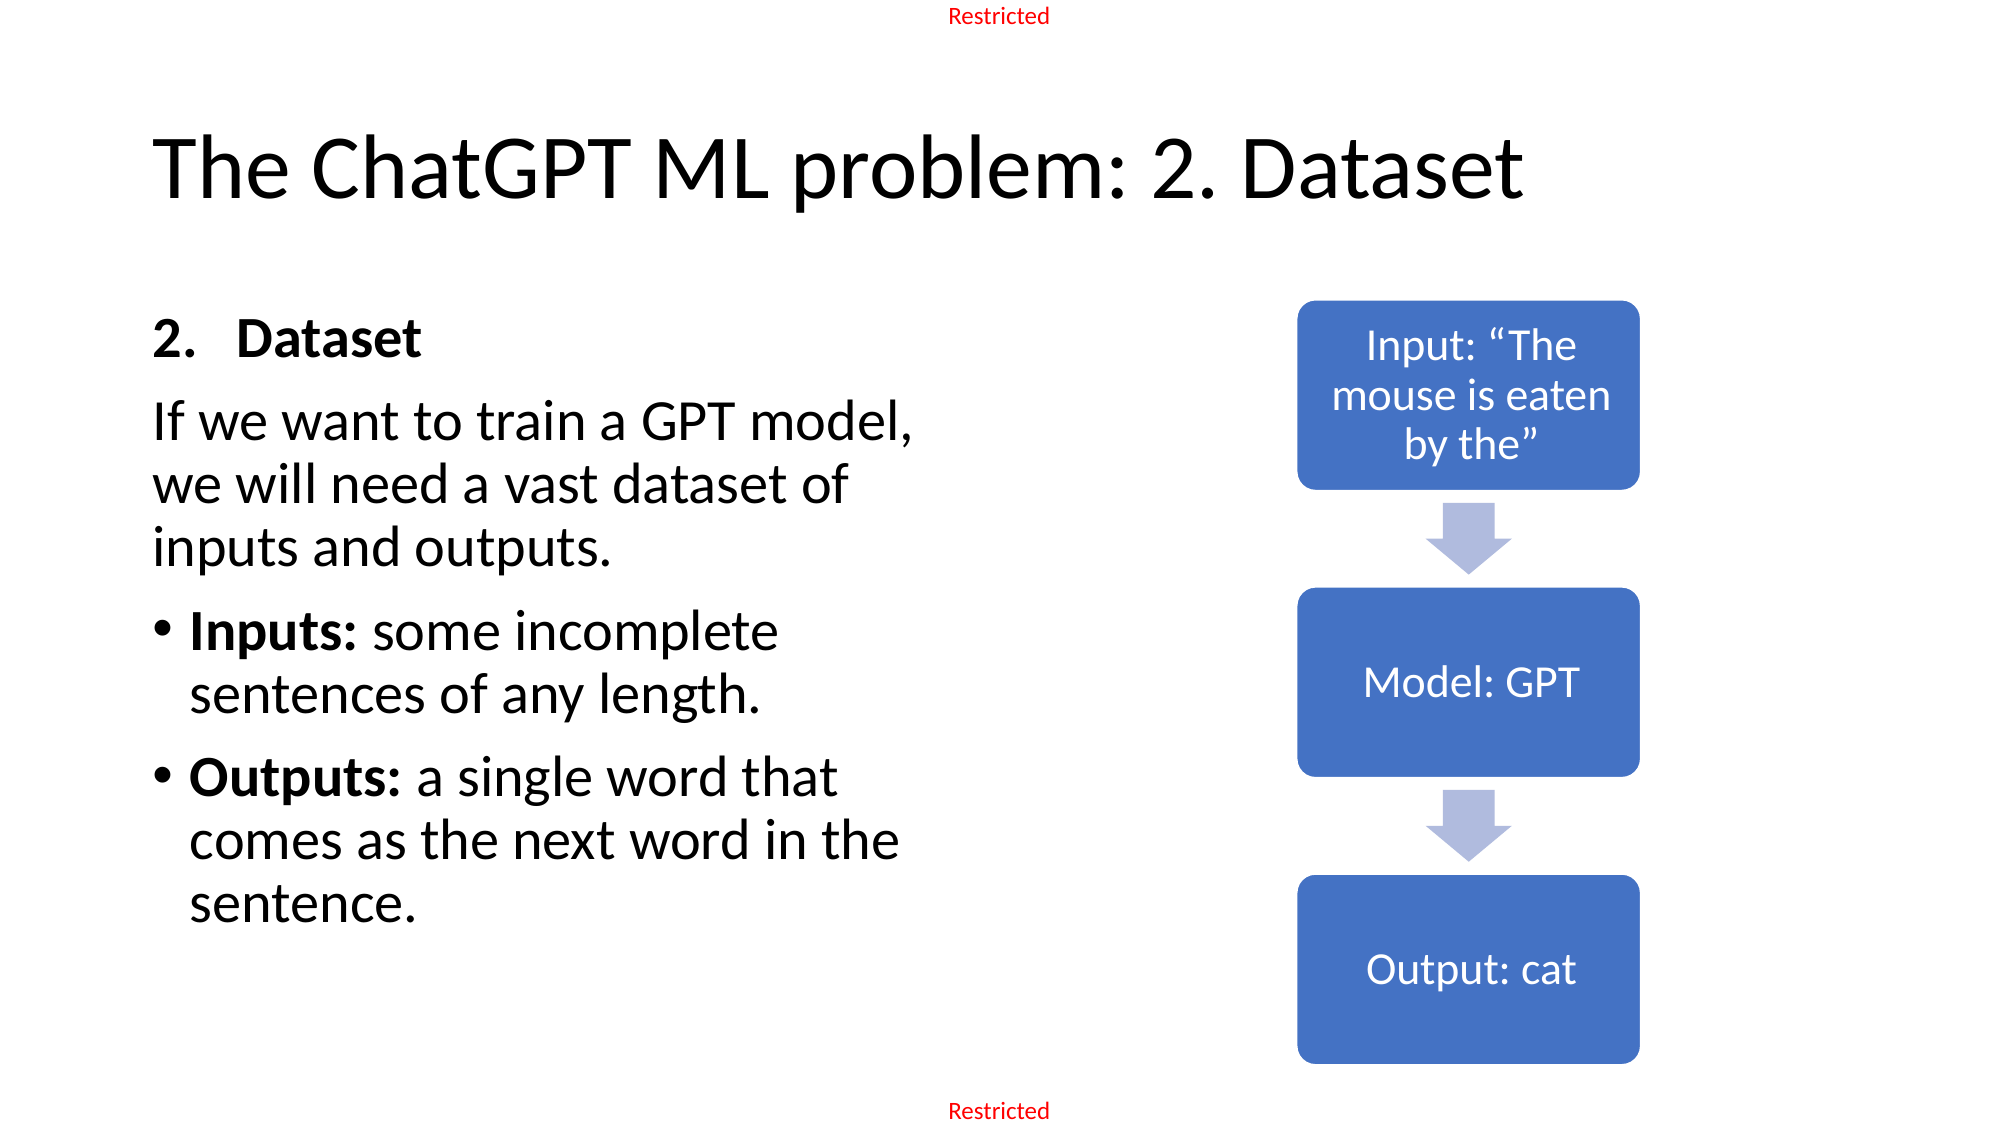

# The ChatGPT ML problem: 2. Dataset
Dataset
If we want to train a GPT model, we will need a vast dataset of inputs and outputs.
Inputs: some incomplete sentences of any length.
Outputs: a single word that comes as the next word in the sentence.

Input: “The mouse is eaten by the”

Model: GPT

Output: cat